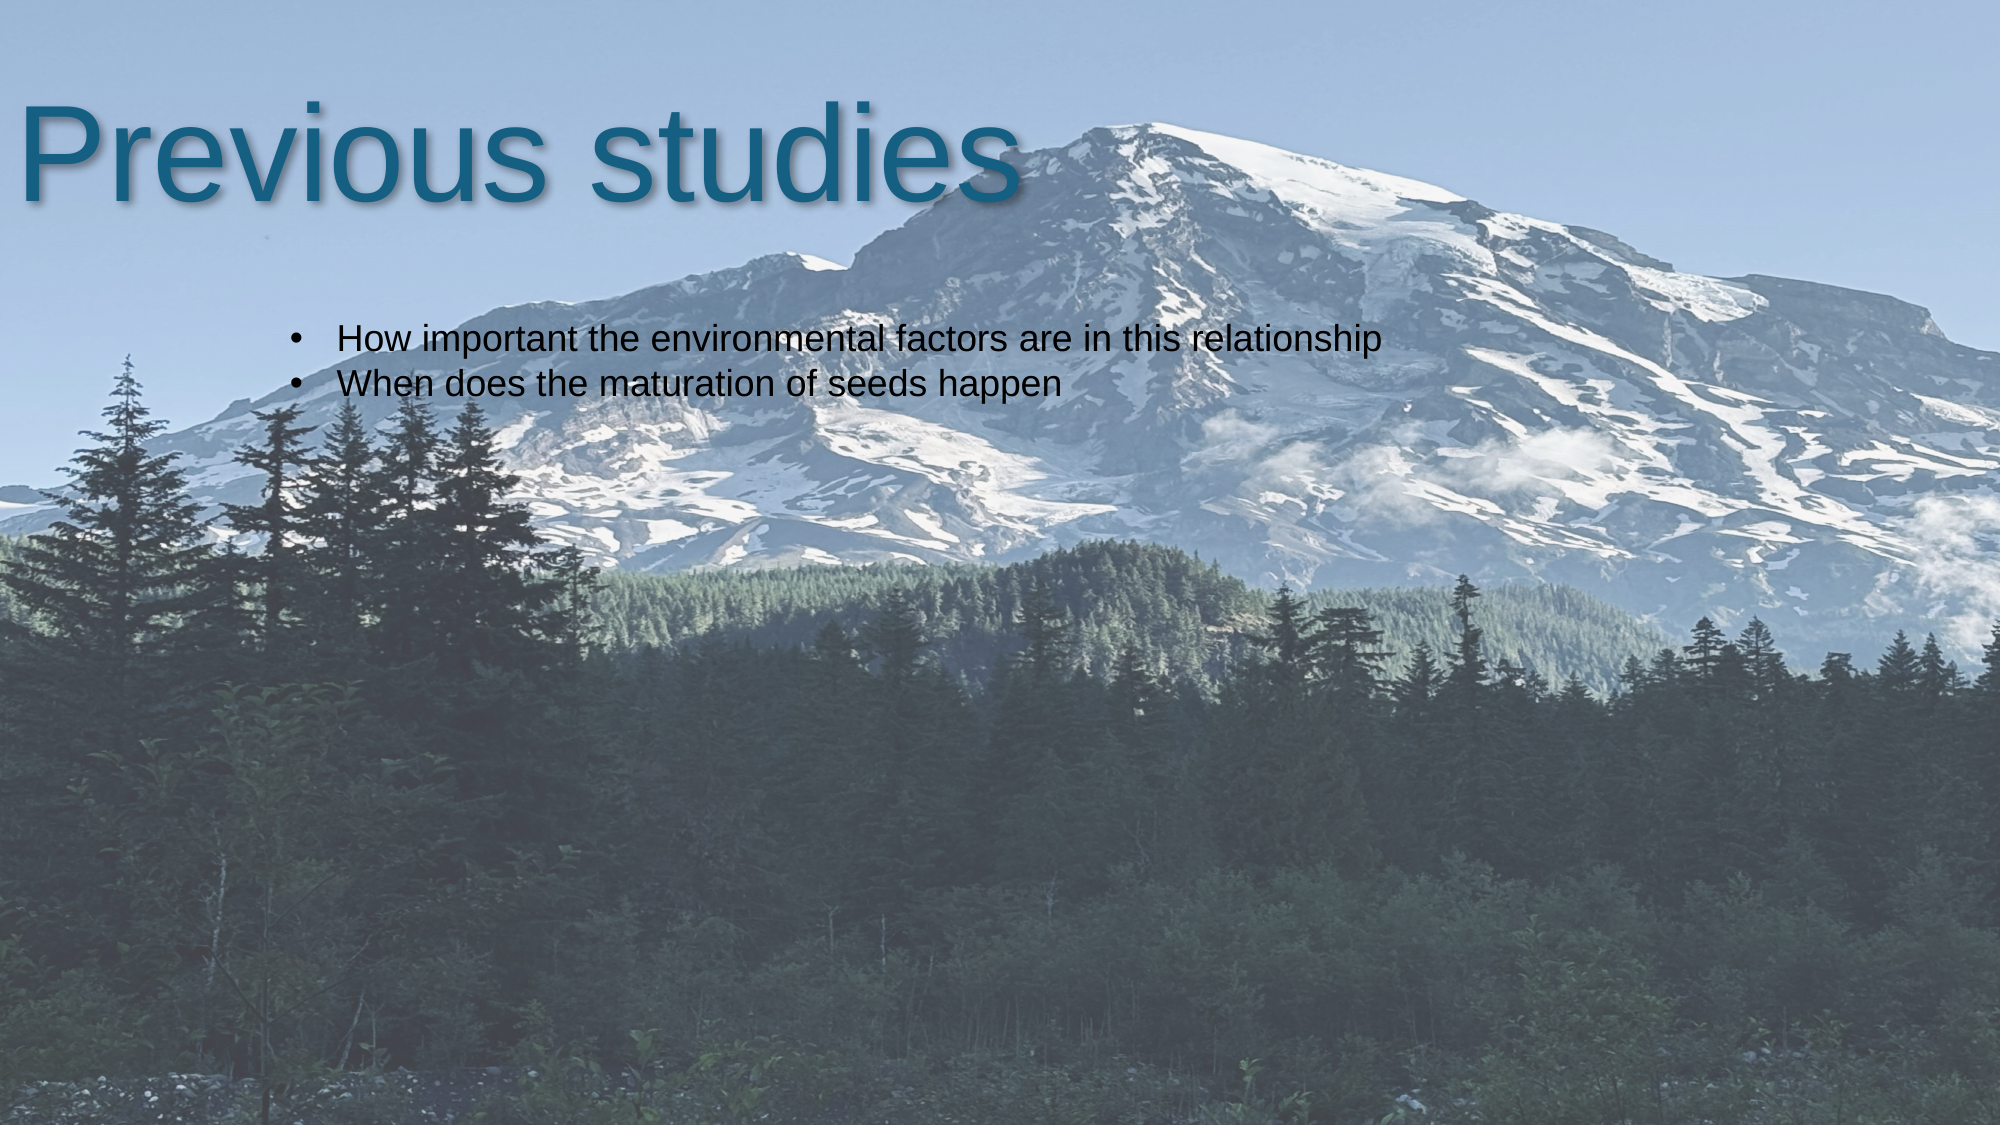

Previous studies
#
How important the environmental factors are in this relationship
When does the maturation of seeds happen